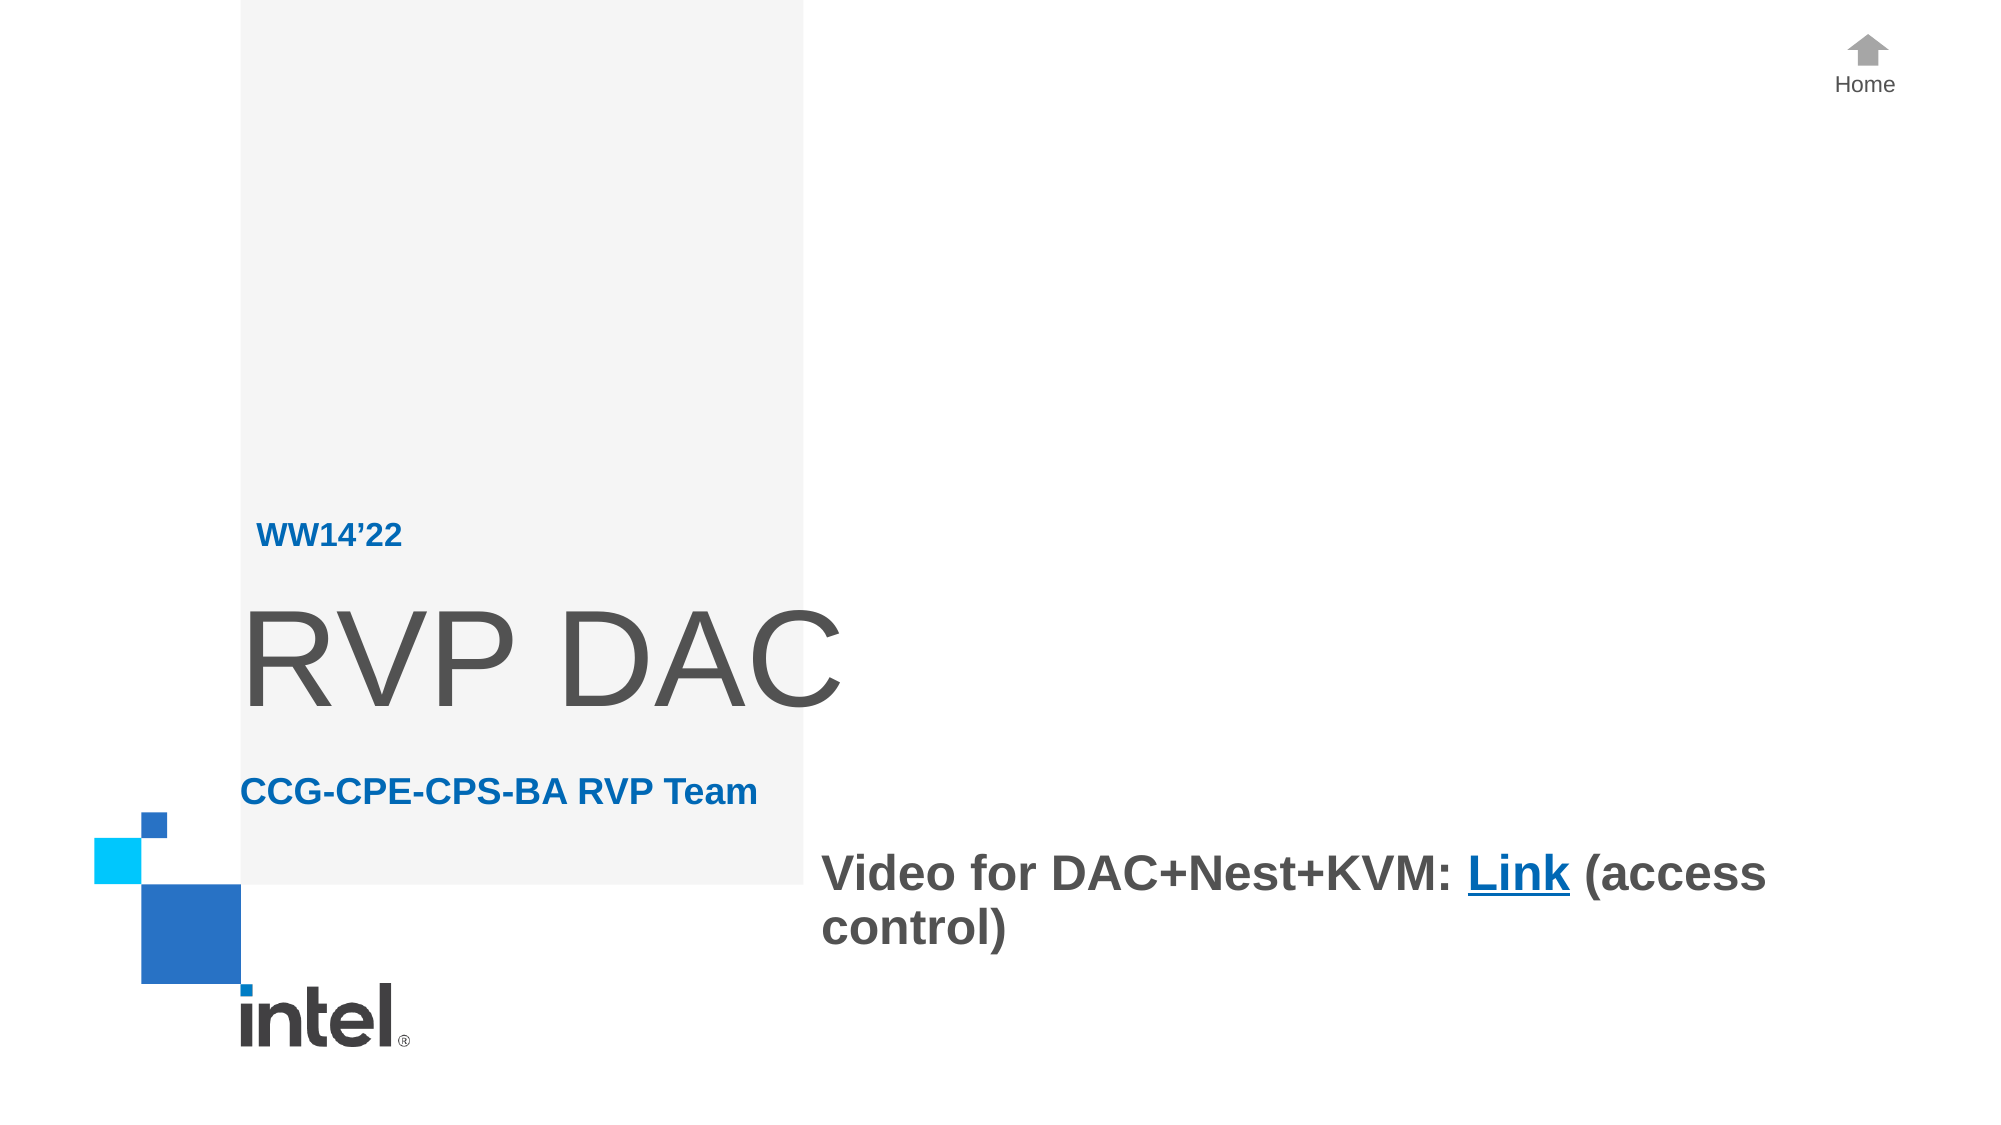

Home

WW14’22
# RVP DAC
CCG-CPE-CPS-BA RVP Team
Video for DAC+Nest+KVM: Link (access control)